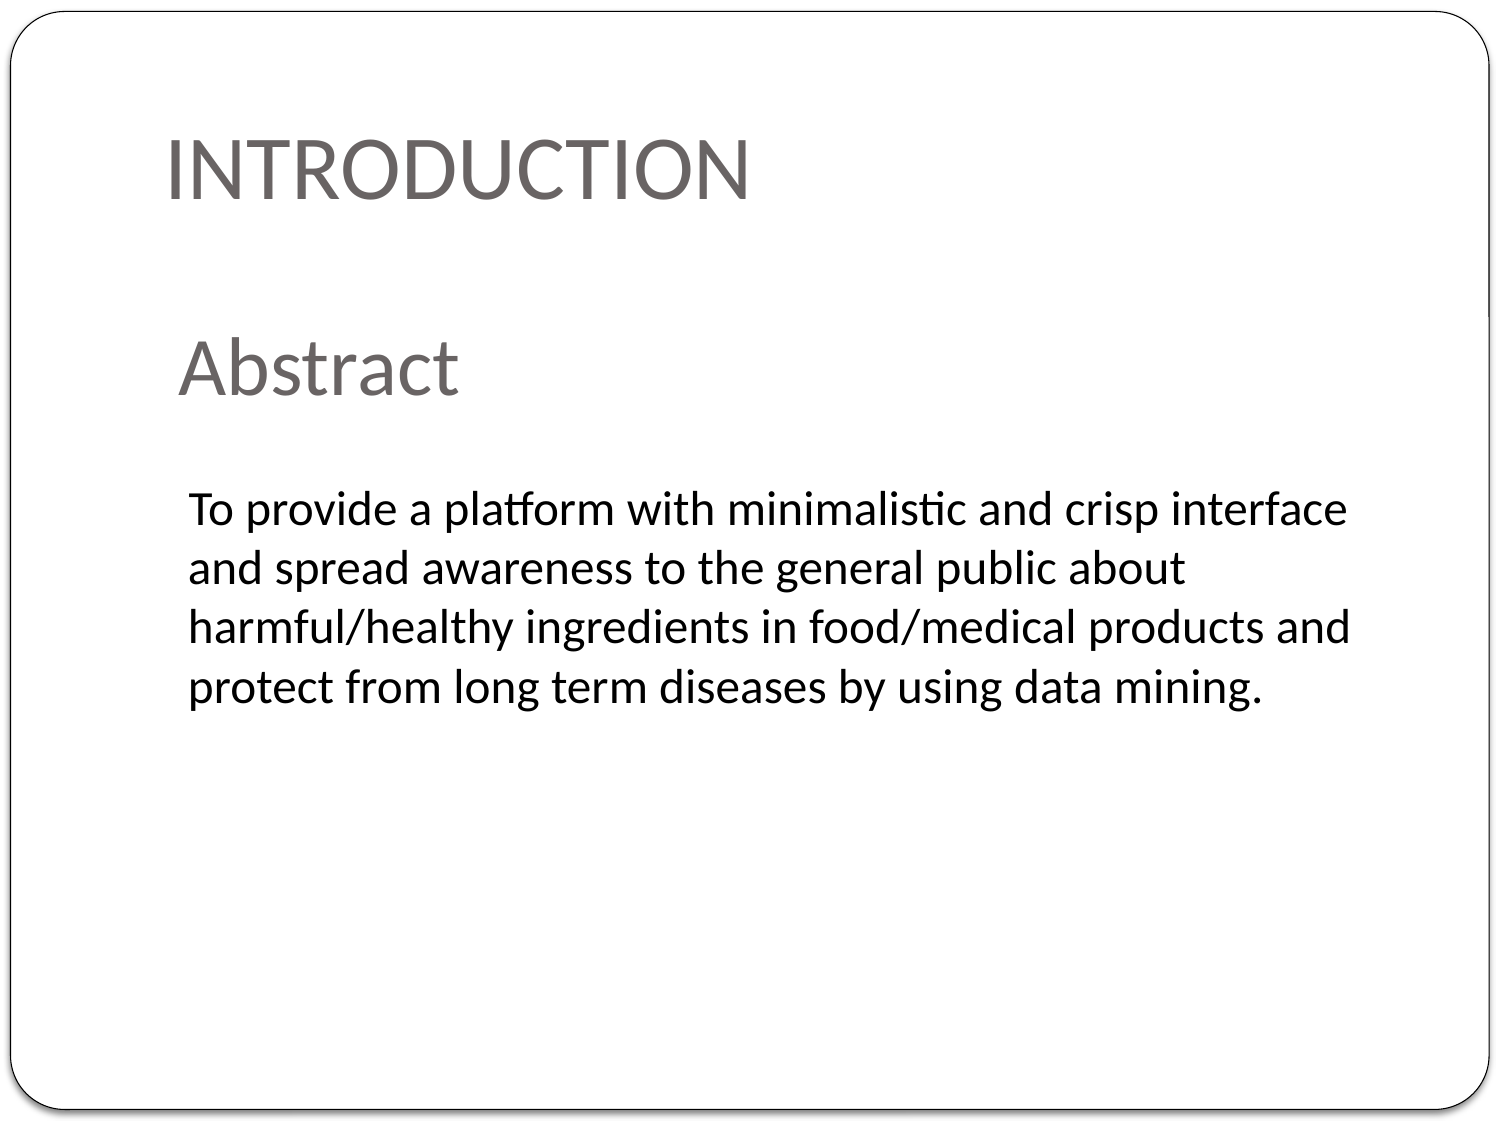

# INTRODUCTION
Abstract

    To provide a platform with minimalistic and crisp interface and spread awareness to the general public about harmful/healthy ingredients in food/medical products and protect from long term diseases by using data mining.